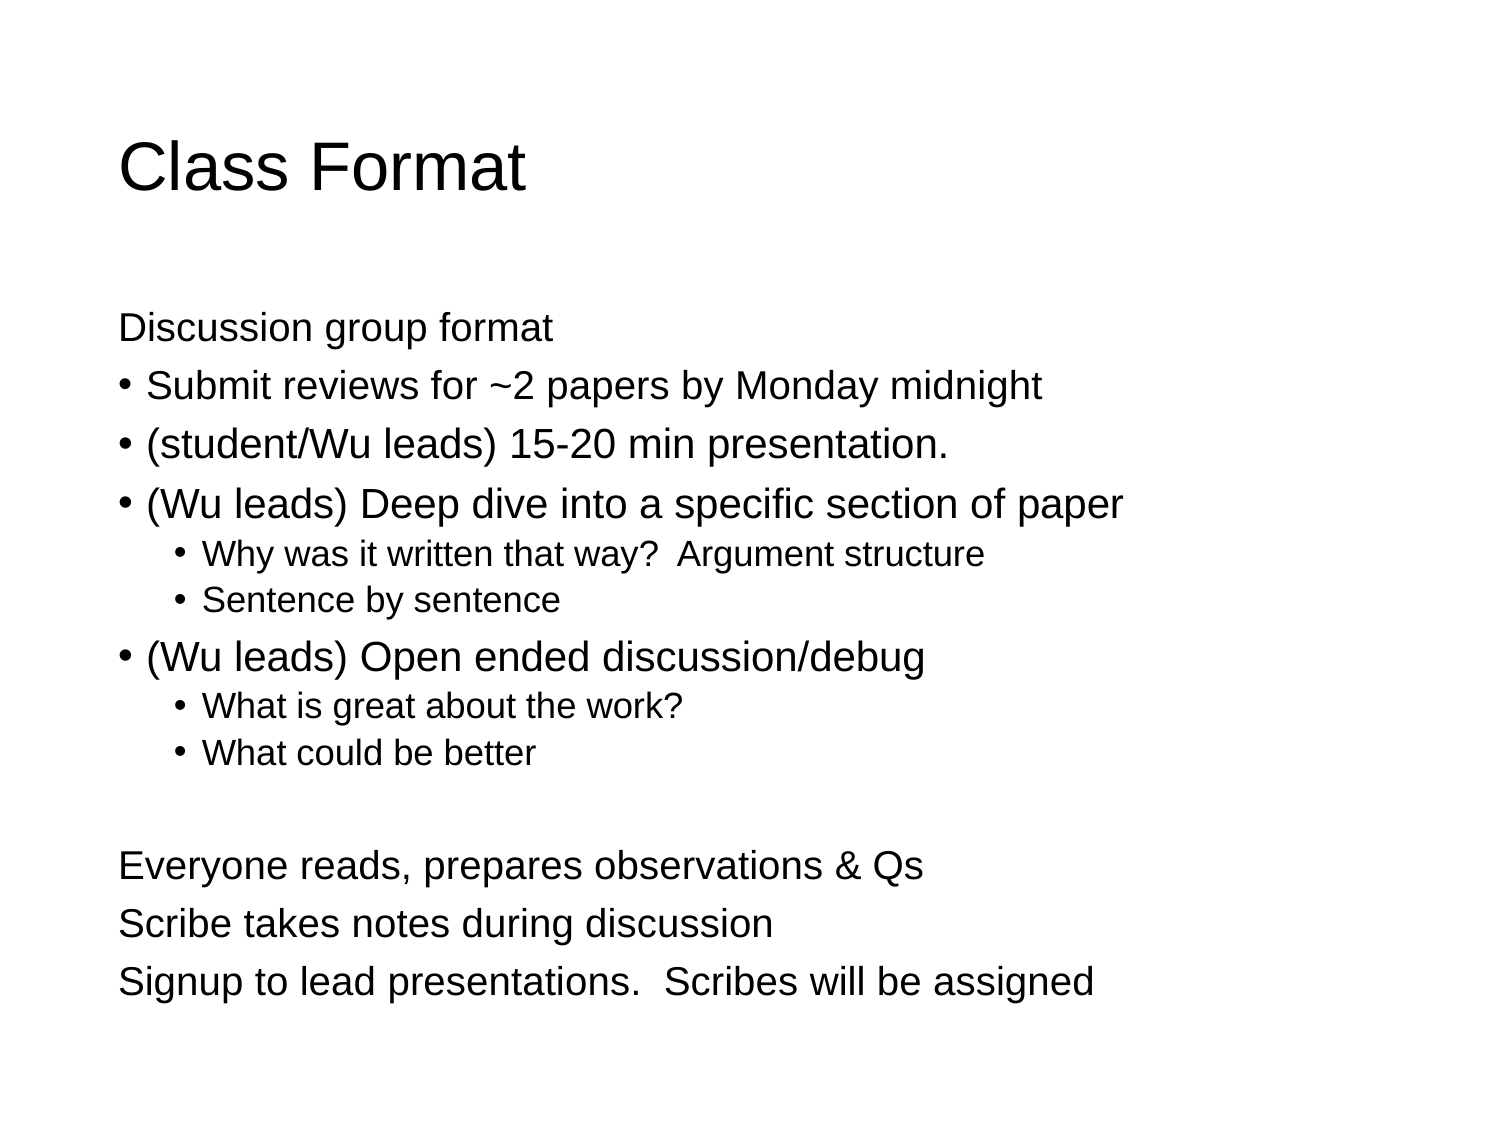

# Class Format
Discussion group format
Submit reviews for ~2 papers by Monday midnight
(student/Wu leads) 15-20 min presentation.
(Wu leads) Deep dive into a specific section of paper
Why was it written that way?  Argument structure
Sentence by sentence
(Wu leads) Open ended discussion/debug
What is great about the work?
What could be better

Everyone reads, prepares observations & Qs
Scribe takes notes during discussion
Signup to lead presentations.  Scribes will be assigned